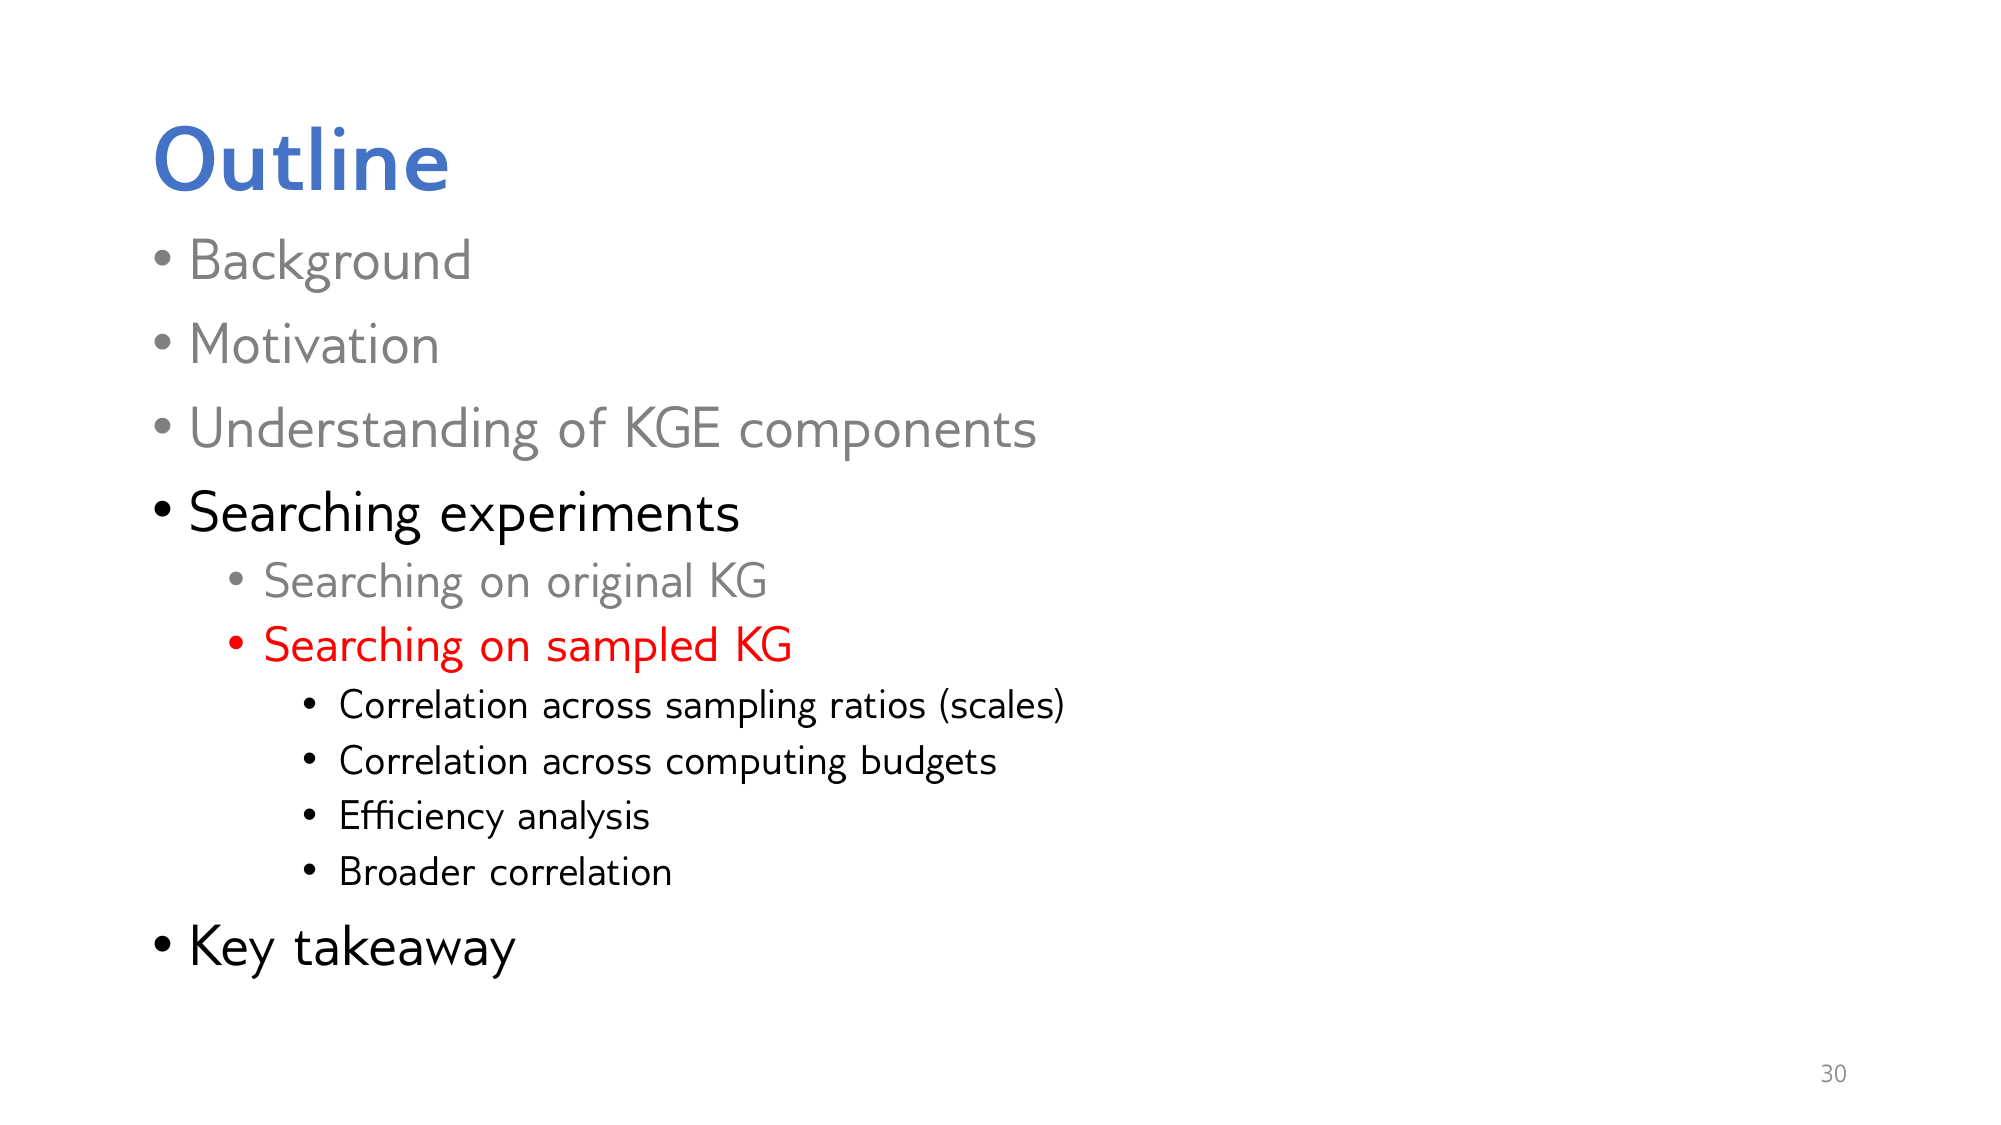

# Outline
Background
Motivation
Understanding of KGE components
Searching experiments
Searching on original KG
Searching on sampled KG
Correlation across sampling ratios (scales)
Correlation across computing budgets
Efficiency analysis
Broader correlation
Key takeaway

30